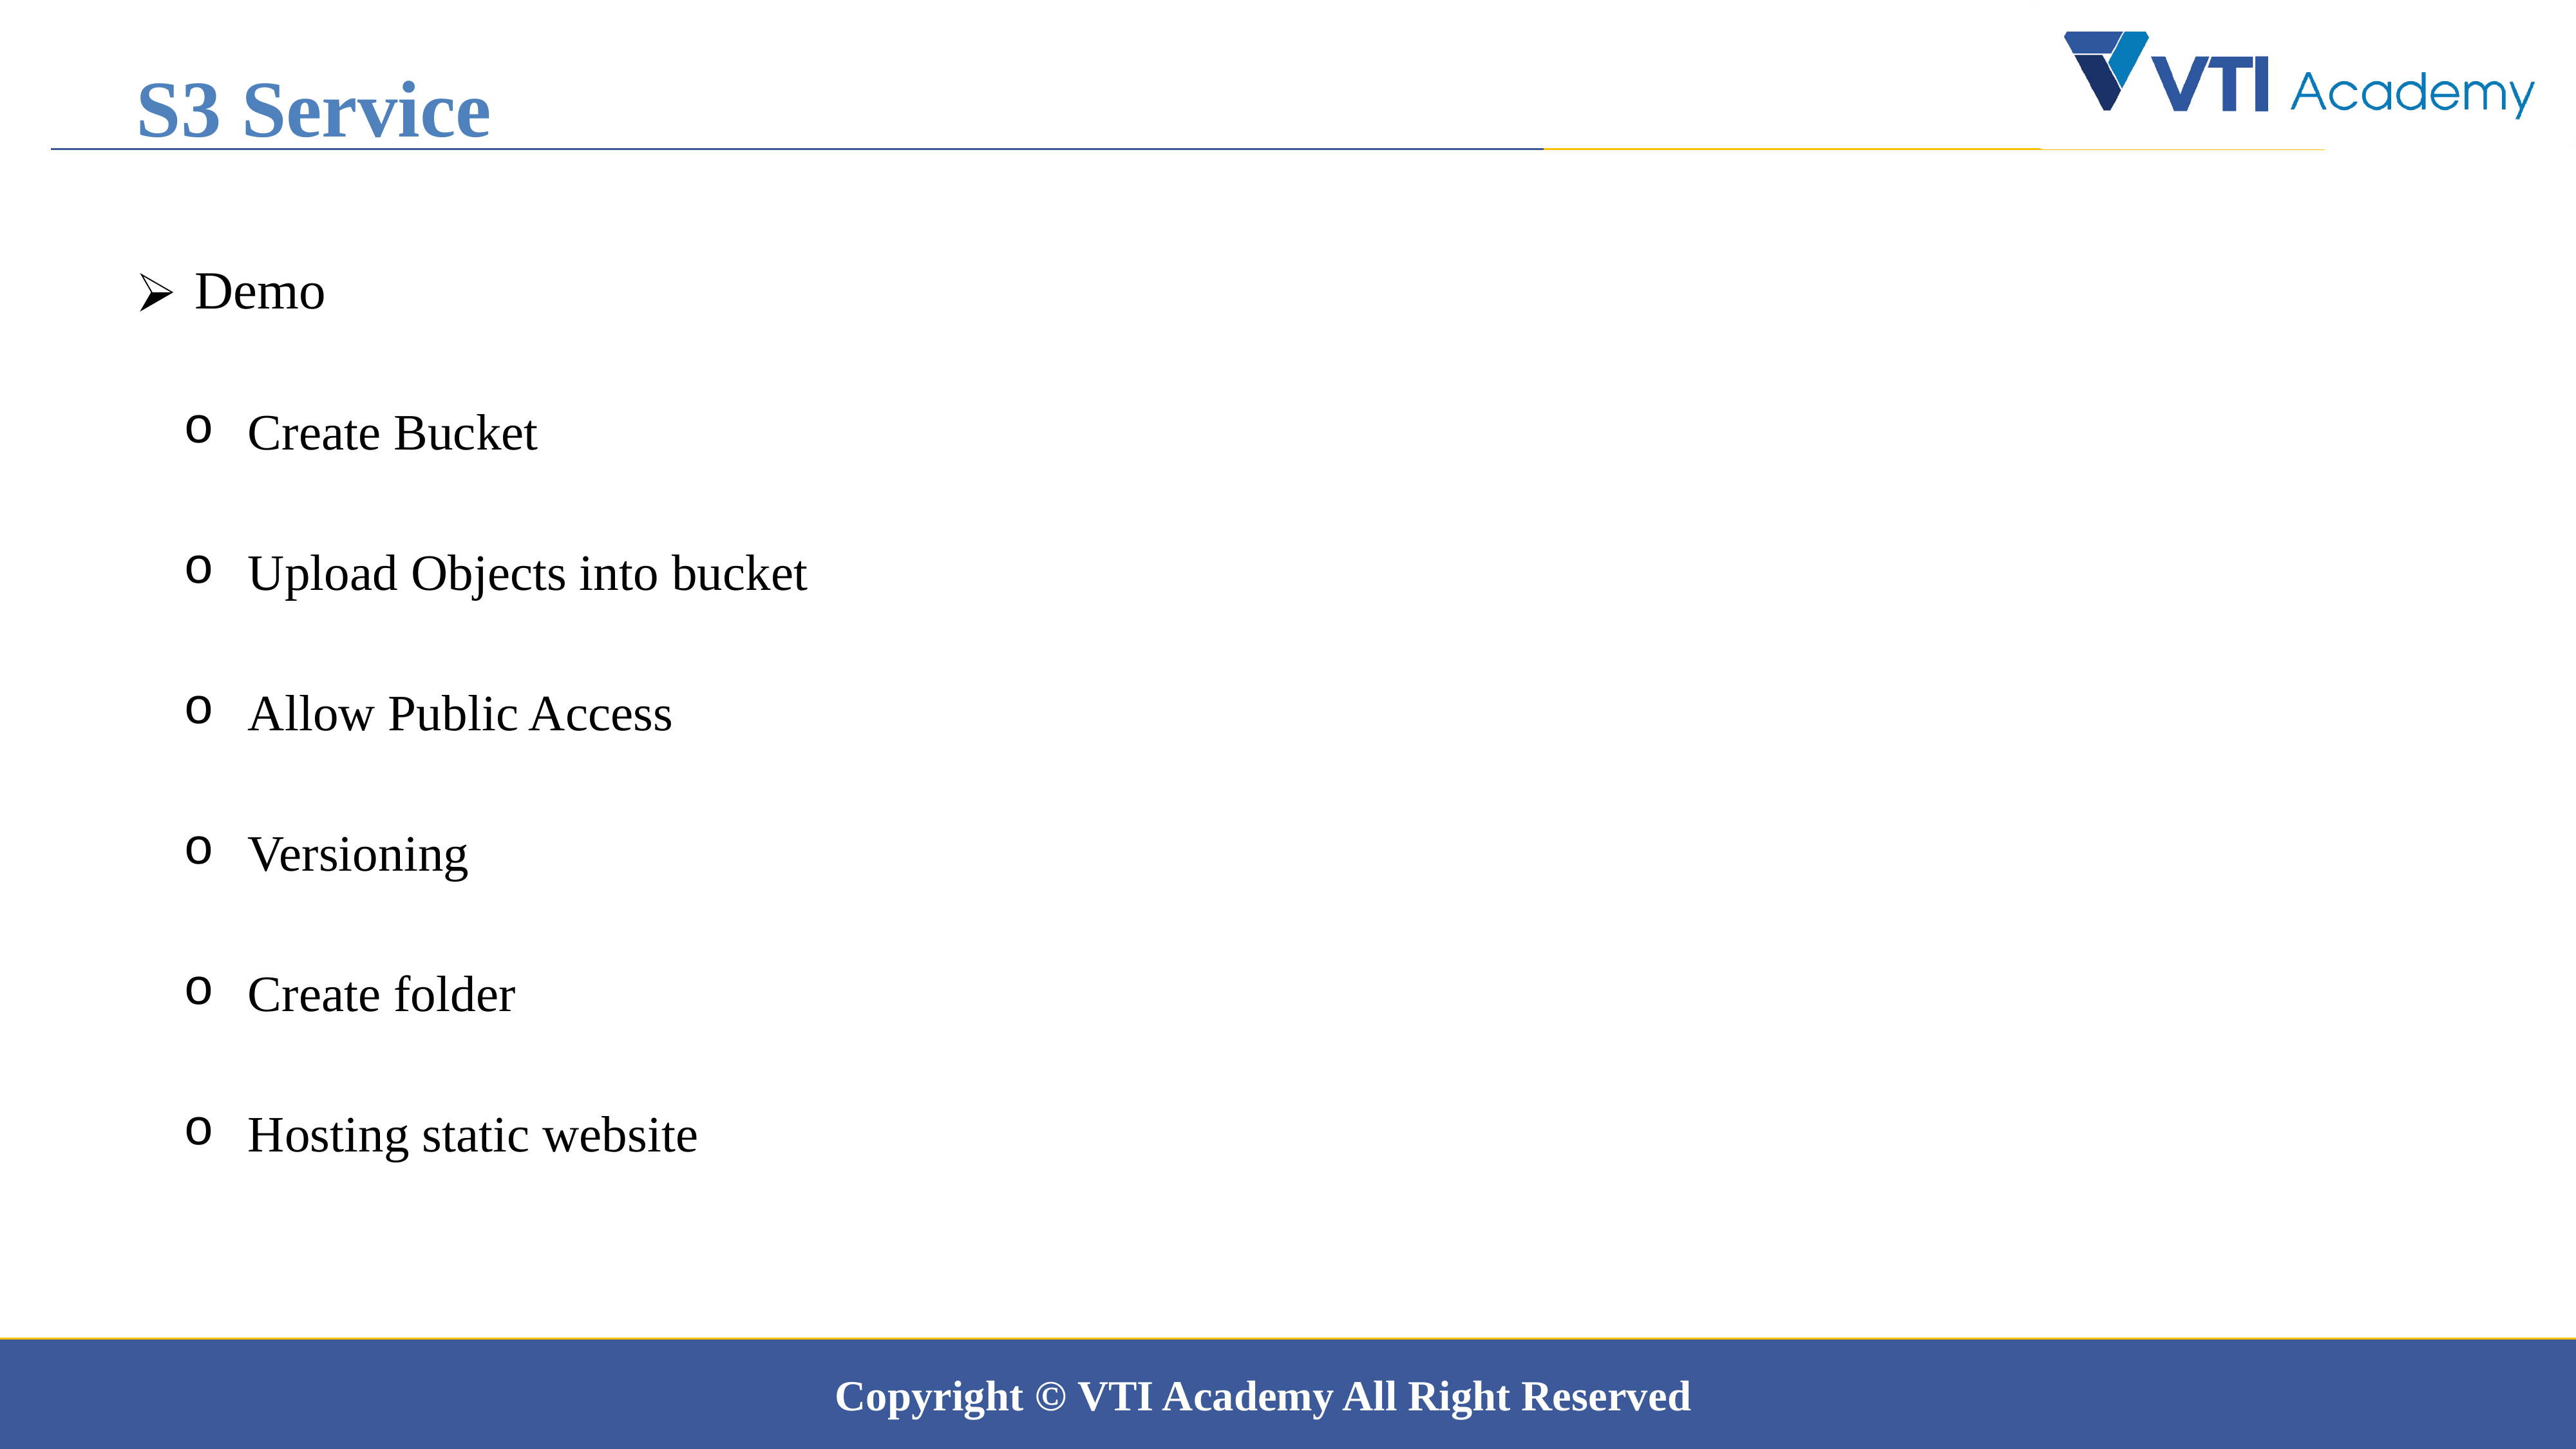

S3 Service
 Demo
Create Bucket
Upload Objects into bucket
Allow Public Access
Versioning
Create folder
Hosting static website